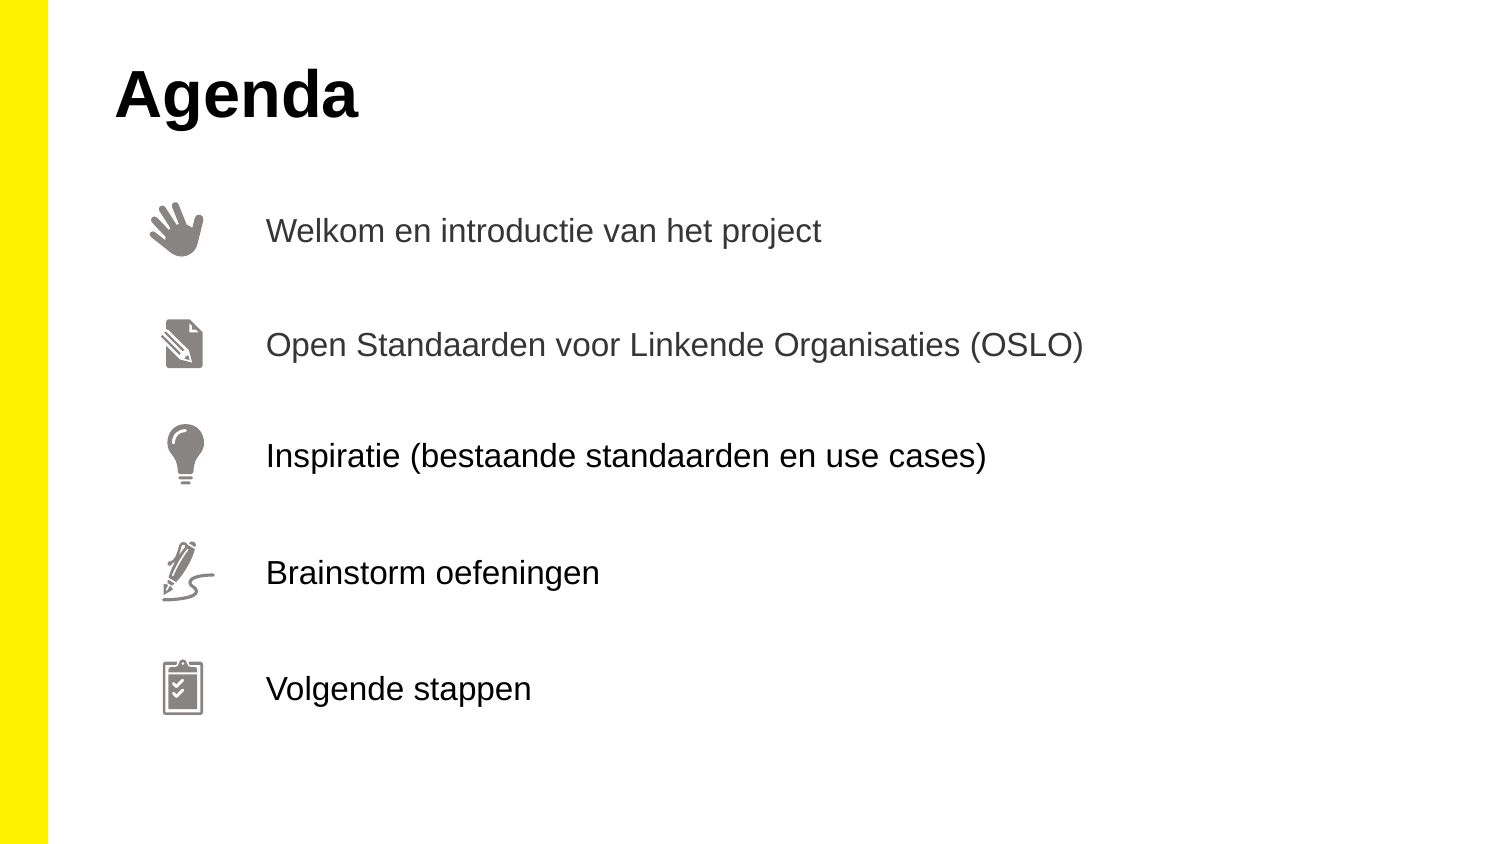

Agenda

Welkom en introductie van het project
Open Standaarden voor Linkende Organisaties (OSLO)

Inspiratie (bestaande standaarden en use cases)

Brainstorm oefeningen
Volgende stappen